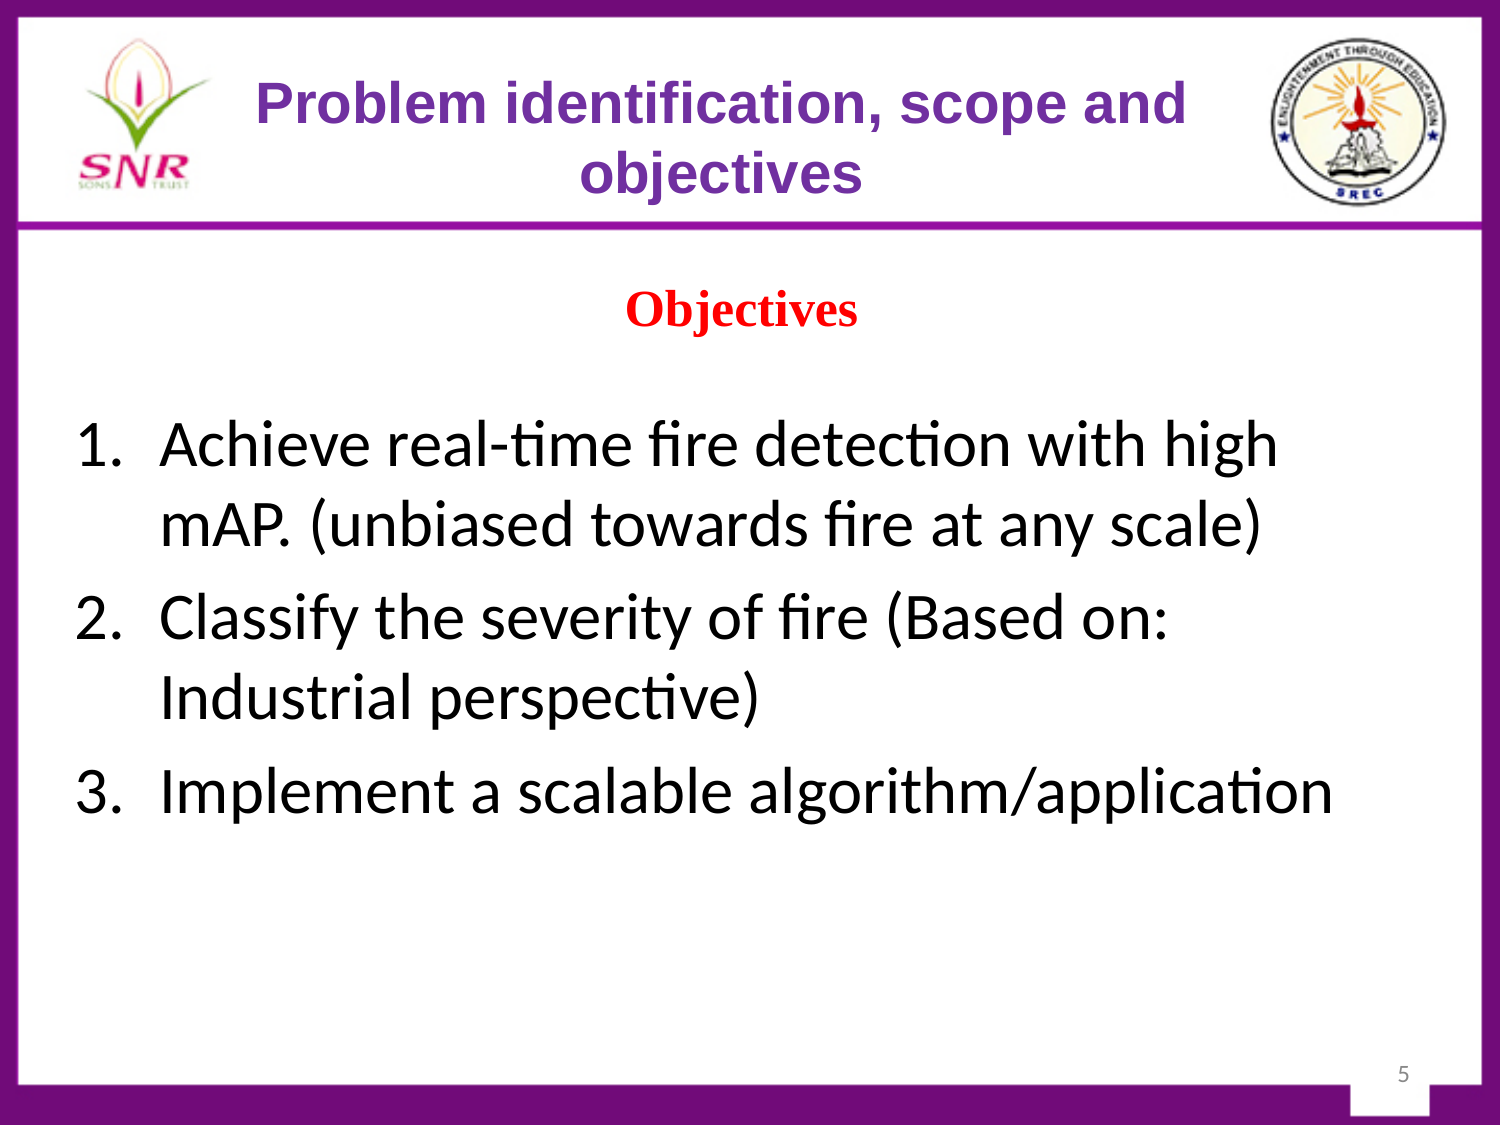

# Problem identification, scope and objectives

Achieve real-time fire detection with high mAP. (unbiased towards fire at any scale)
Classify the severity of fire (Based on: Industrial perspective)
Implement a scalable algorithm/application

Objectives
5